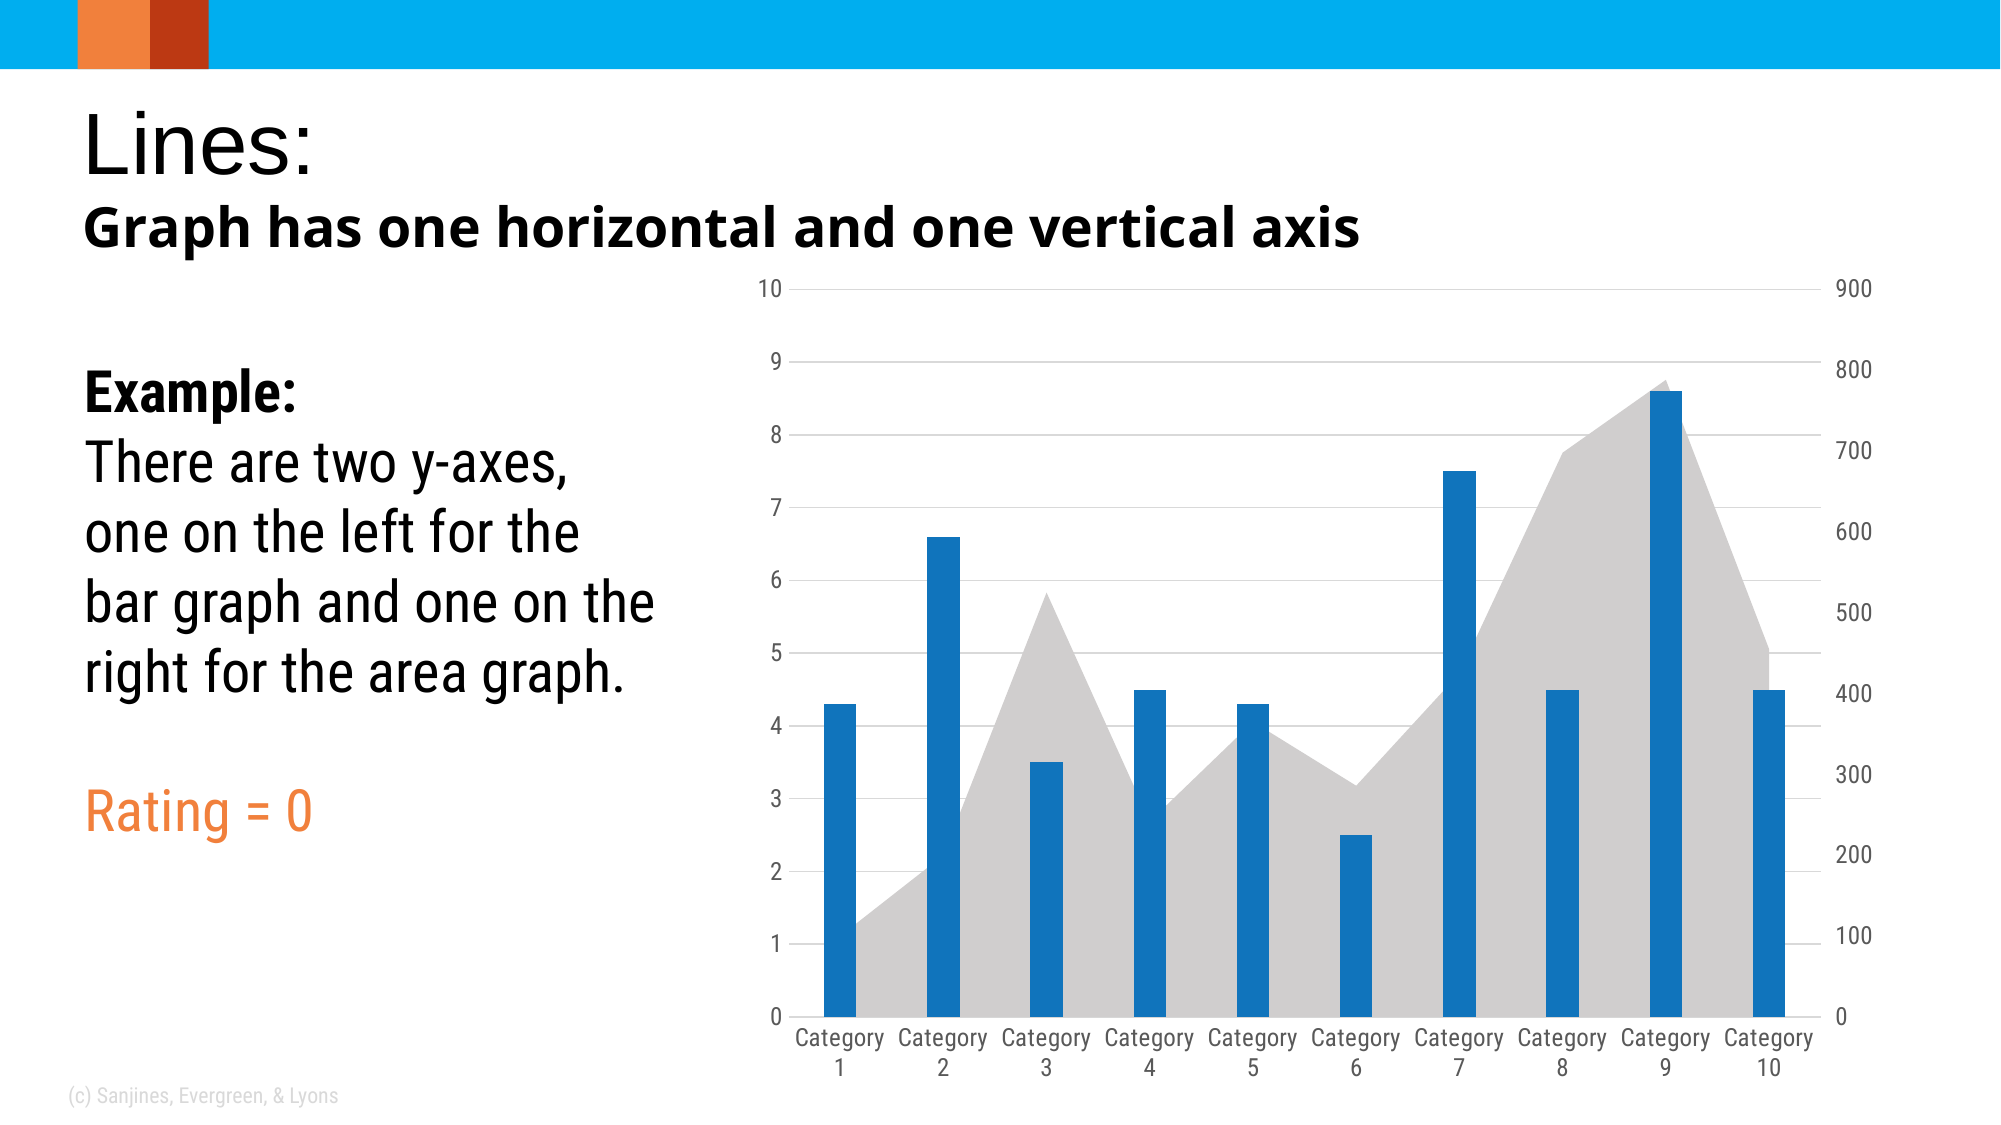

Lines:
Graph has one horizontal and one vertical axis

### Chart

| Category | Series 2 | Series 1 |
|---|---|---|
| Category 1 | 100.0 | 4.3 |
| Category 2 | 200.0 | 6.6 |
| Category 3 | 525.0 | 3.5 |
| Category 4 | 242.0 | 4.5 |
| Category 5 | 365.0 | 4.3 |
| Category 6 | 286.0 | 2.5 |
| Category 7 | 425.0 | 7.5 |
| Category 8 | 698.0 | 4.5 |
| Category 9 | 788.0 | 8.6 |
| Category 10 | 455.0 | 4.5 |
Example:
There are two y-axes, one on the left for the bar graph and one on the right for the area graph.

Rating = 0
(c) Sanjines, Evergreen, & Lyons